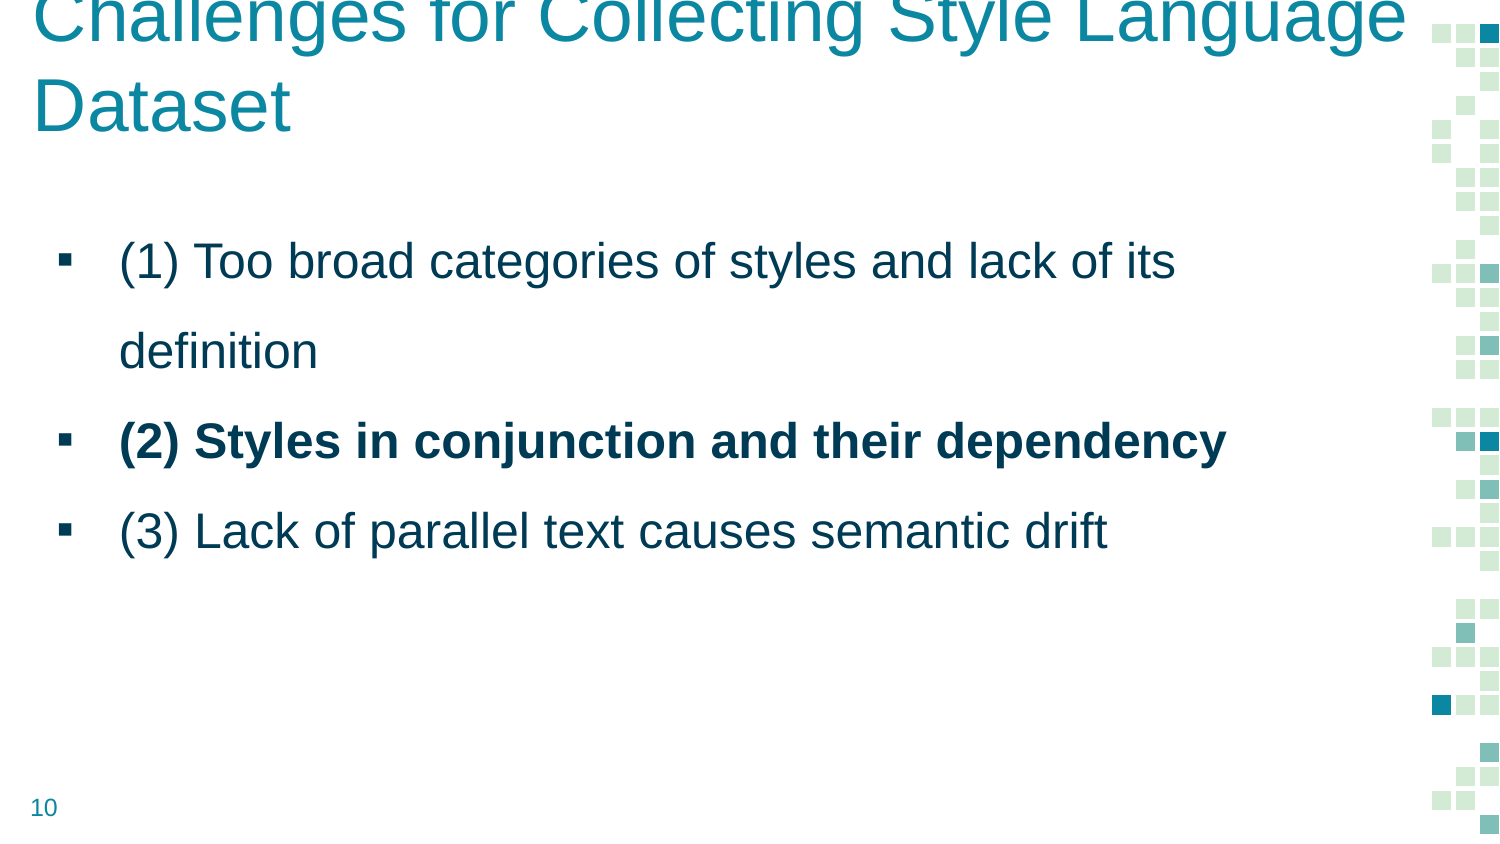

# Challenges for Collecting Style Language Dataset
(1) Too broad categories of styles and lack of its definition
(2) Styles in conjunction and their dependency
(3) Lack of parallel text causes semantic drift

10